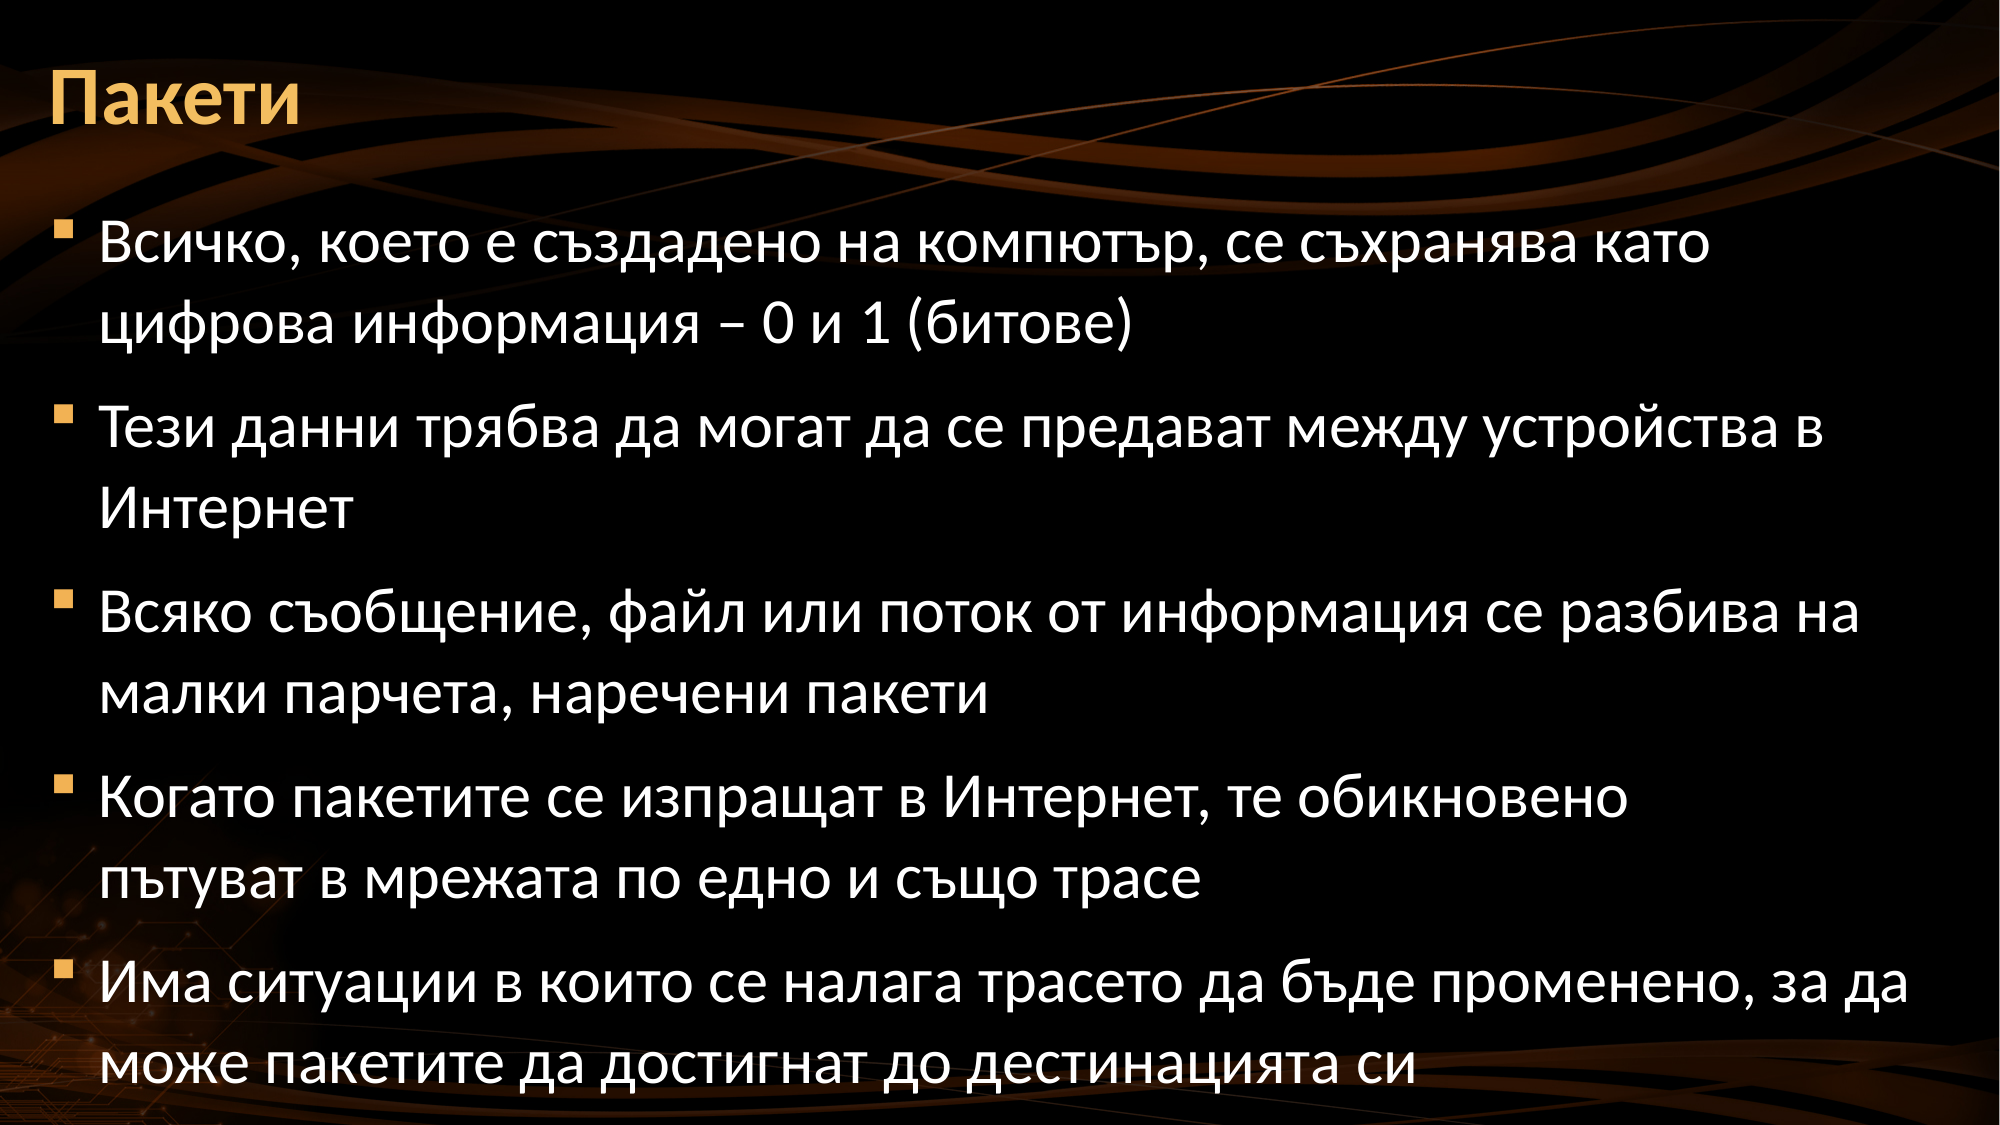

# Пакети
Всичко, което е създадено на компютър, се съхранява като цифрова информация – 0 и 1 (битове)
Тези данни трябва да могат да се предават между устройства в  Интернет
Всяко съобщение, файл или поток от информация се разбива на малки парчета, наречени пакети
Когато пакетите се изпращат в Интернет, те обикновено
пътуват в мрежата по едно и също трасе
Има ситуации в които се налага трасето да бъде променено, за да може пакетите да достигнат до дестинацията си